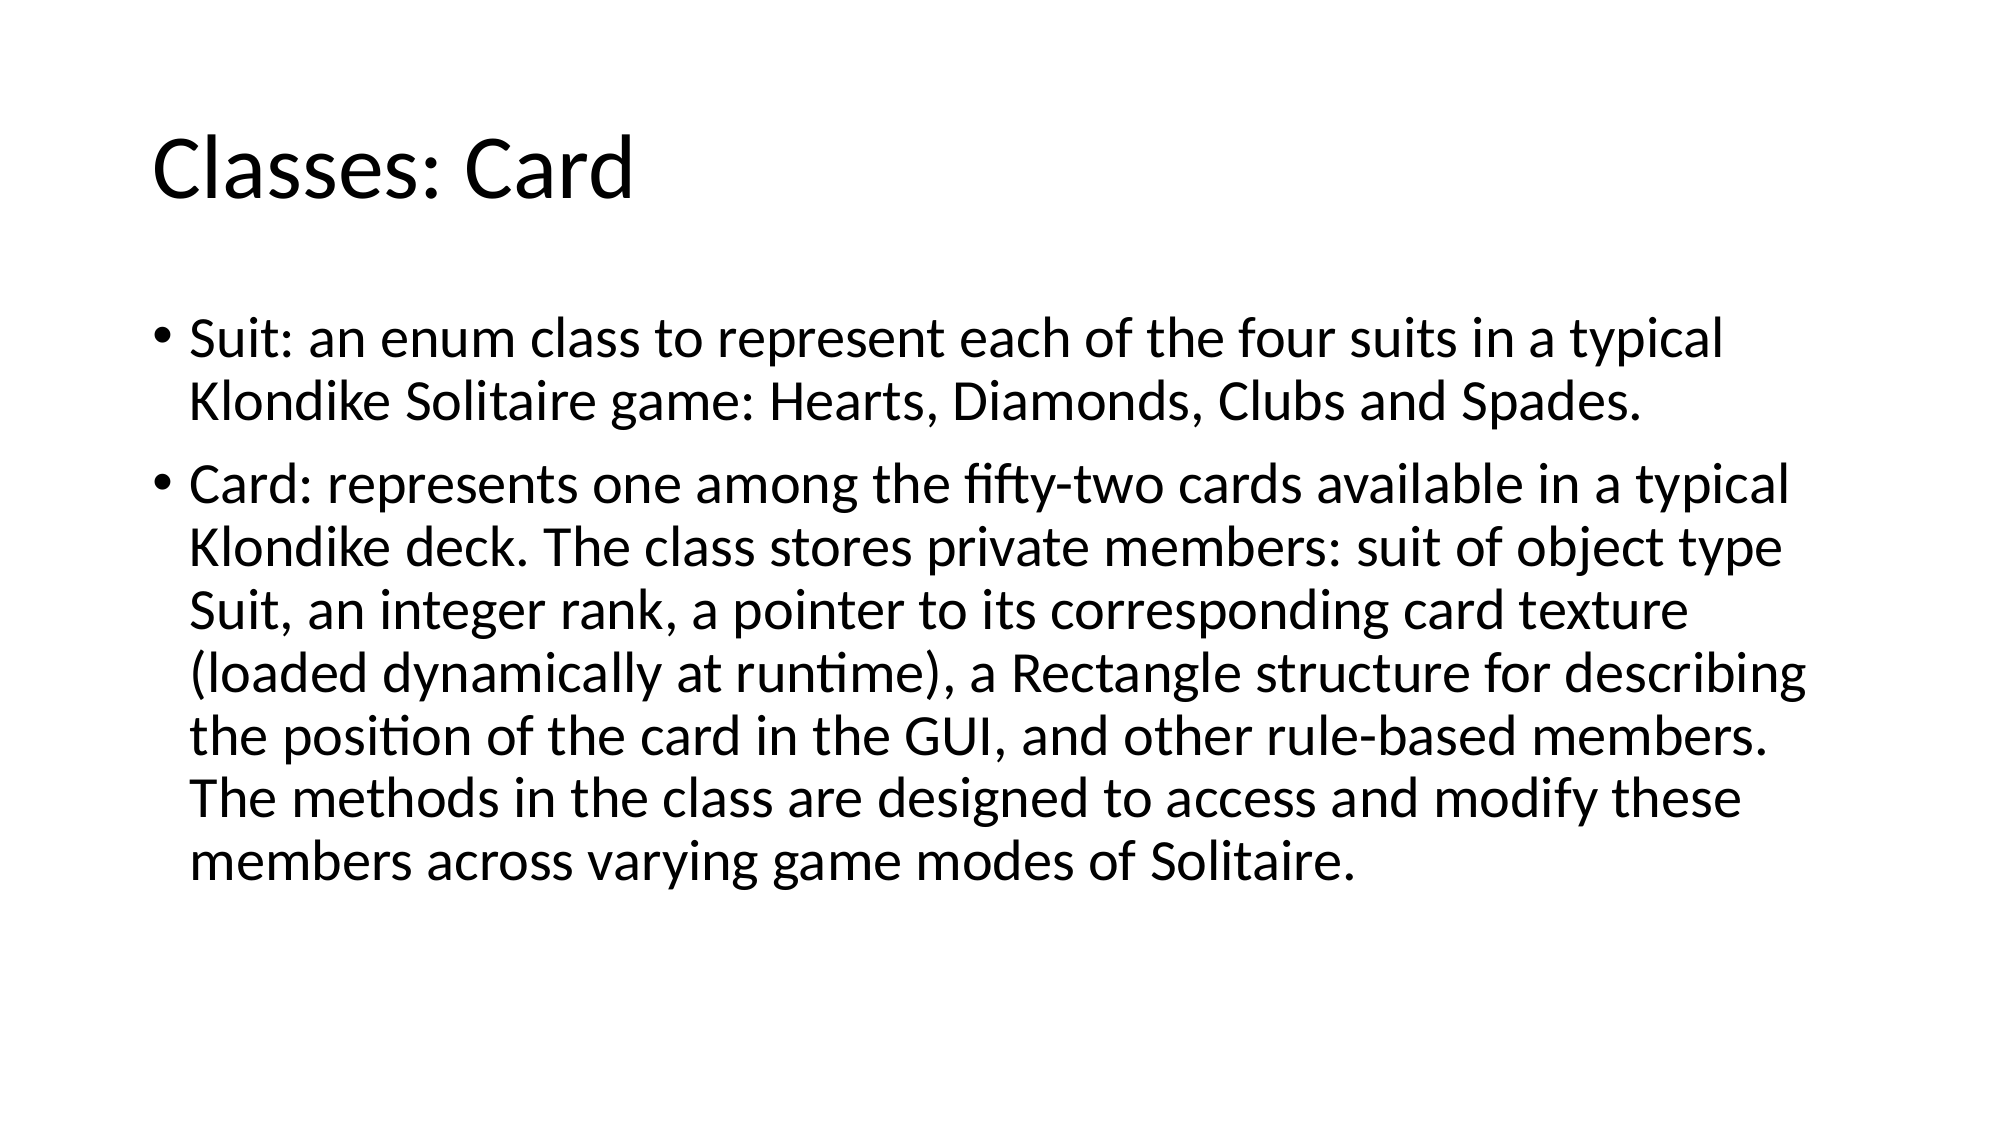

# Classes: Card
Suit: an enum class to represent each of the four suits in a typical Klondike Solitaire game: Hearts, Diamonds, Clubs and Spades.
Card: represents one among the fifty-two cards available in a typical Klondike deck. The class stores private members: suit of object type Suit, an integer rank, a pointer to its corresponding card texture (loaded dynamically at runtime), a Rectangle structure for describing the position of the card in the GUI, and other rule-based members. The methods in the class are designed to access and modify these members across varying game modes of Solitaire.